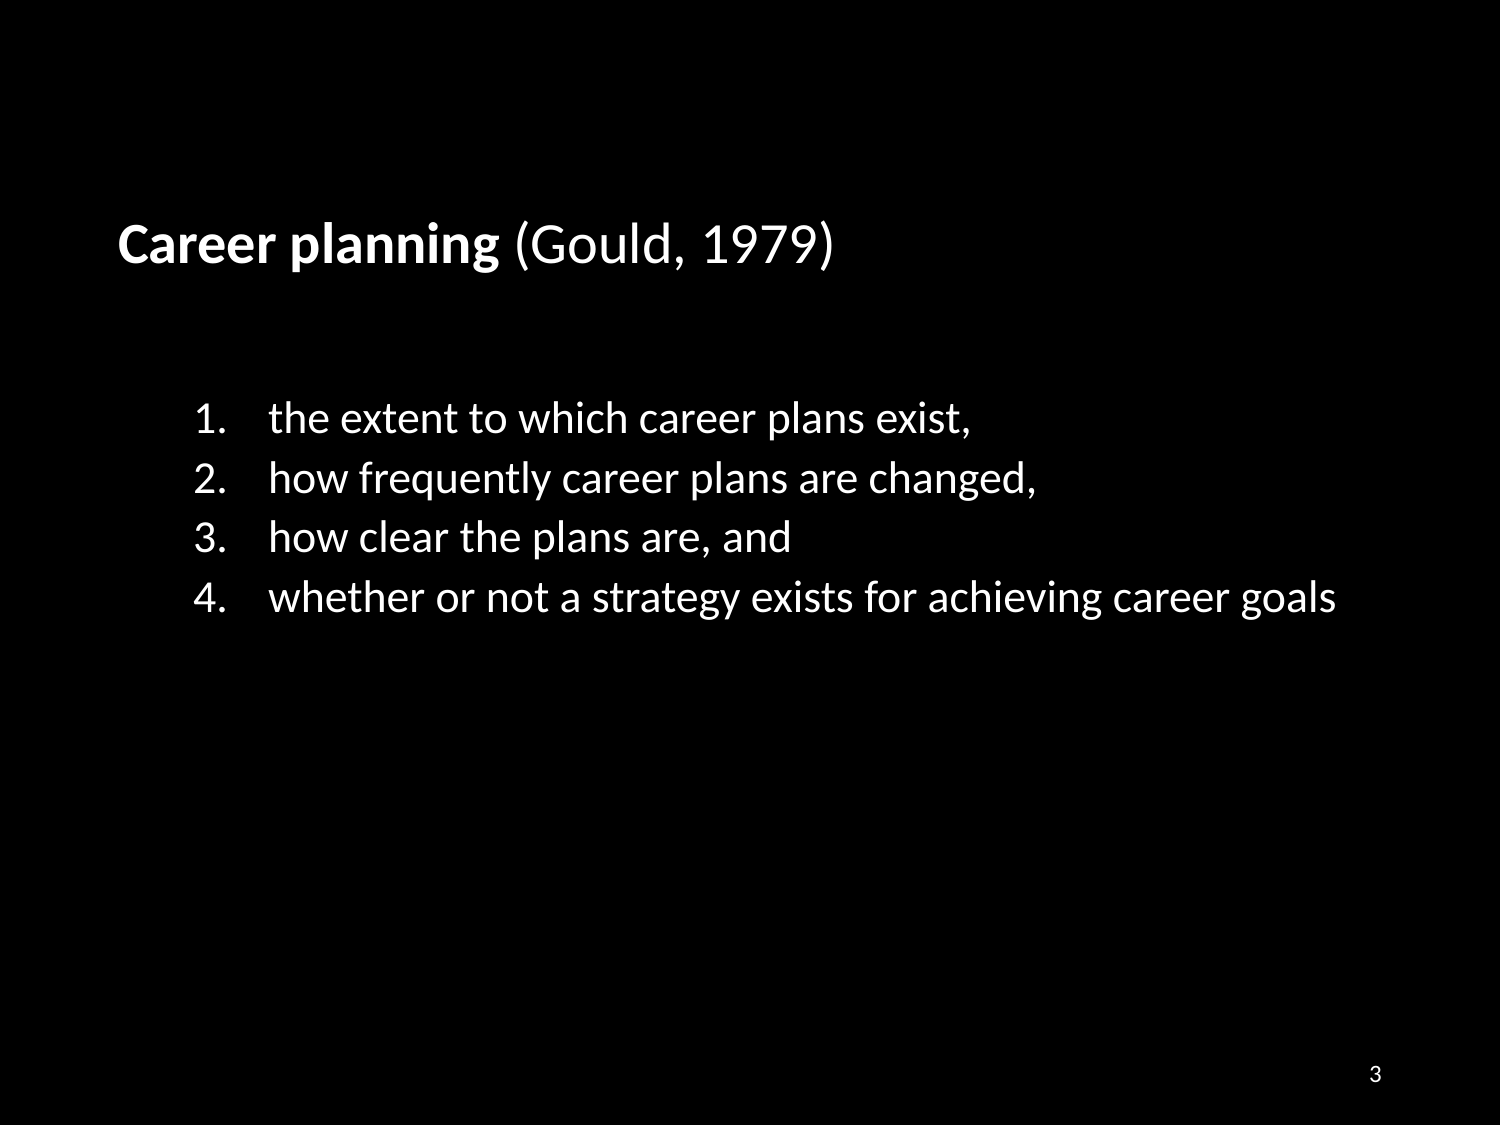

Career planning (Gould, 1979)

the extent to which career plans exist,
how frequently career plans are changed,
how clear the plans are, and
whether or not a strategy exists for achieving career goals
3